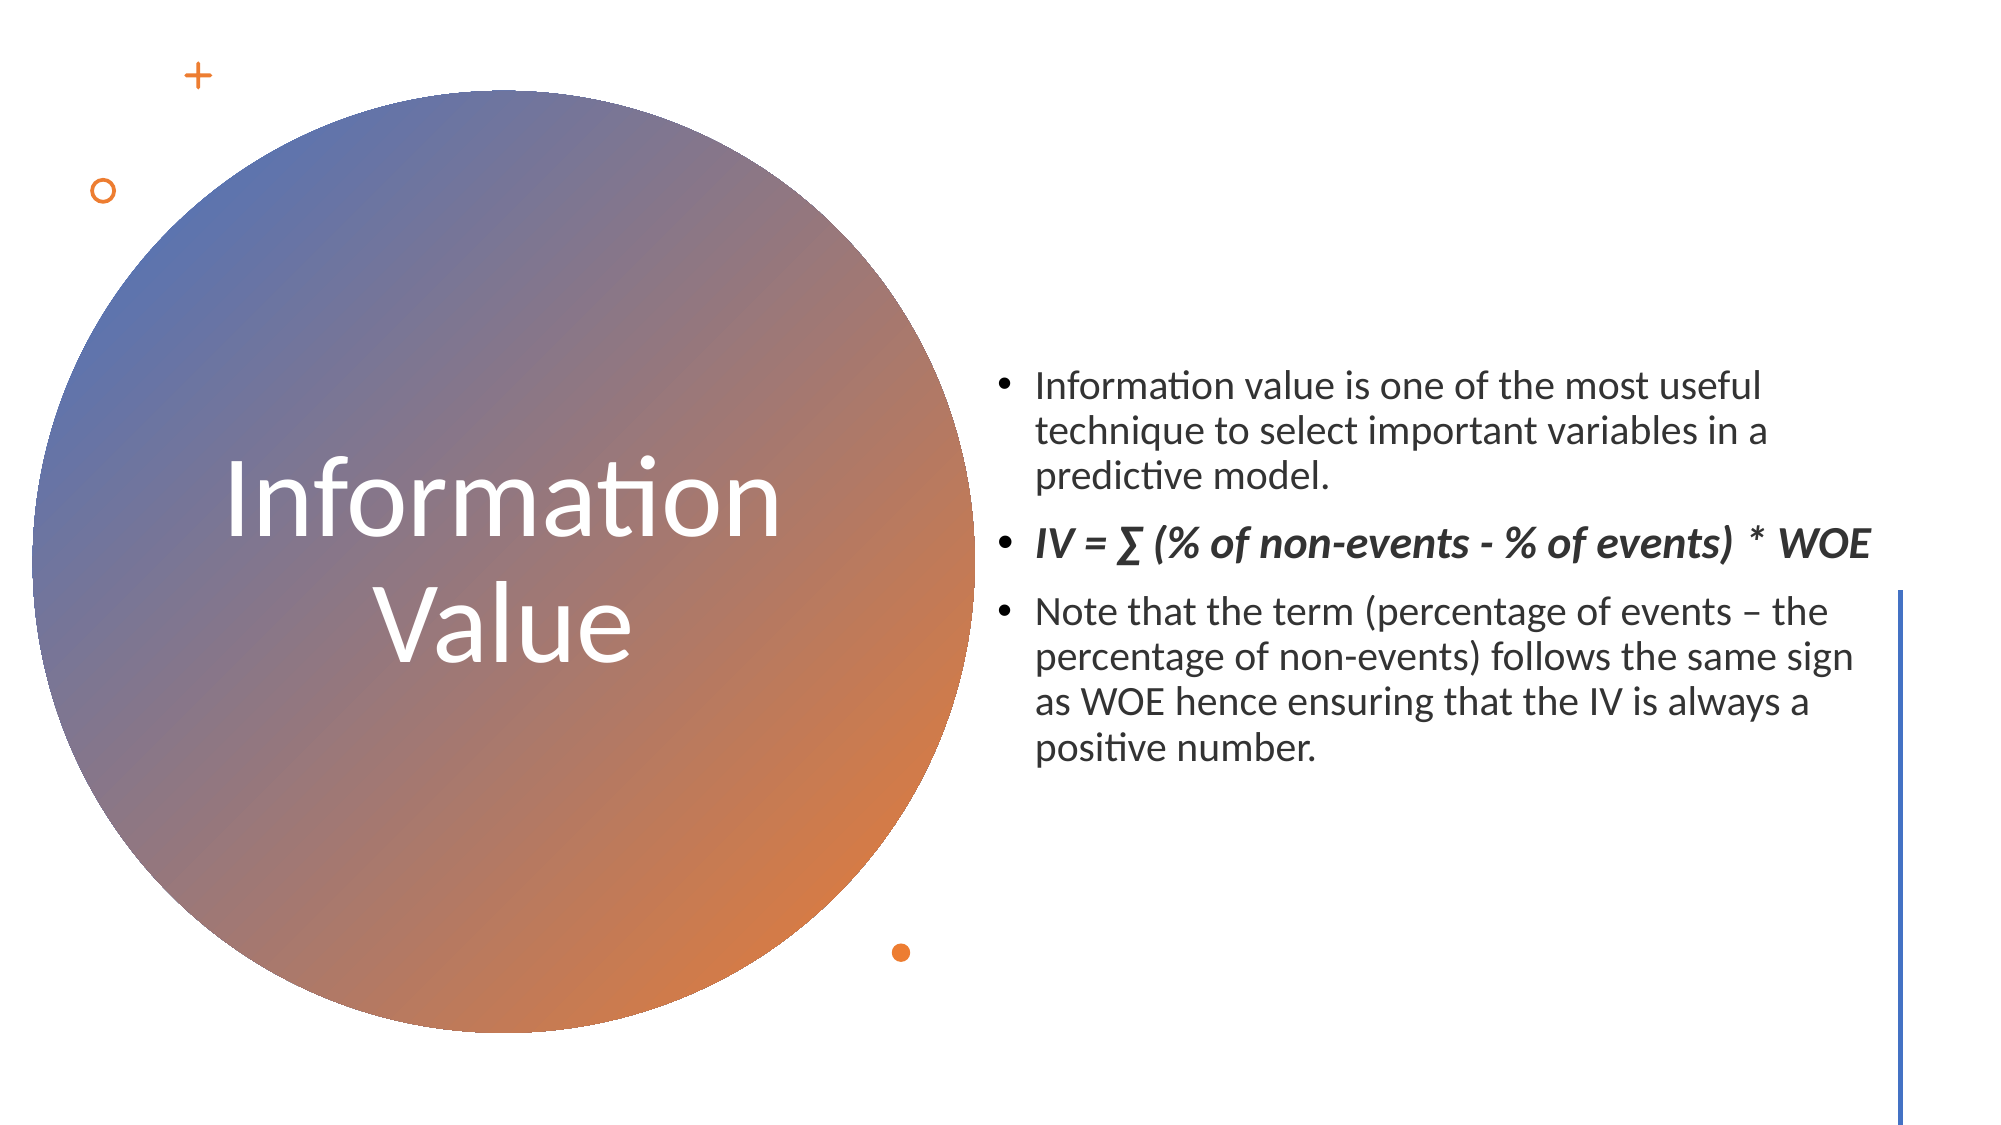

Information value is one of the most useful technique to select important variables in a predictive model.
IV = ∑ (% of non-events - % of events) * WOE
Note that the term (percentage of events – the percentage of non-events) follows the same sign as WOE hence ensuring that the IV is always a positive number.

# Information Value